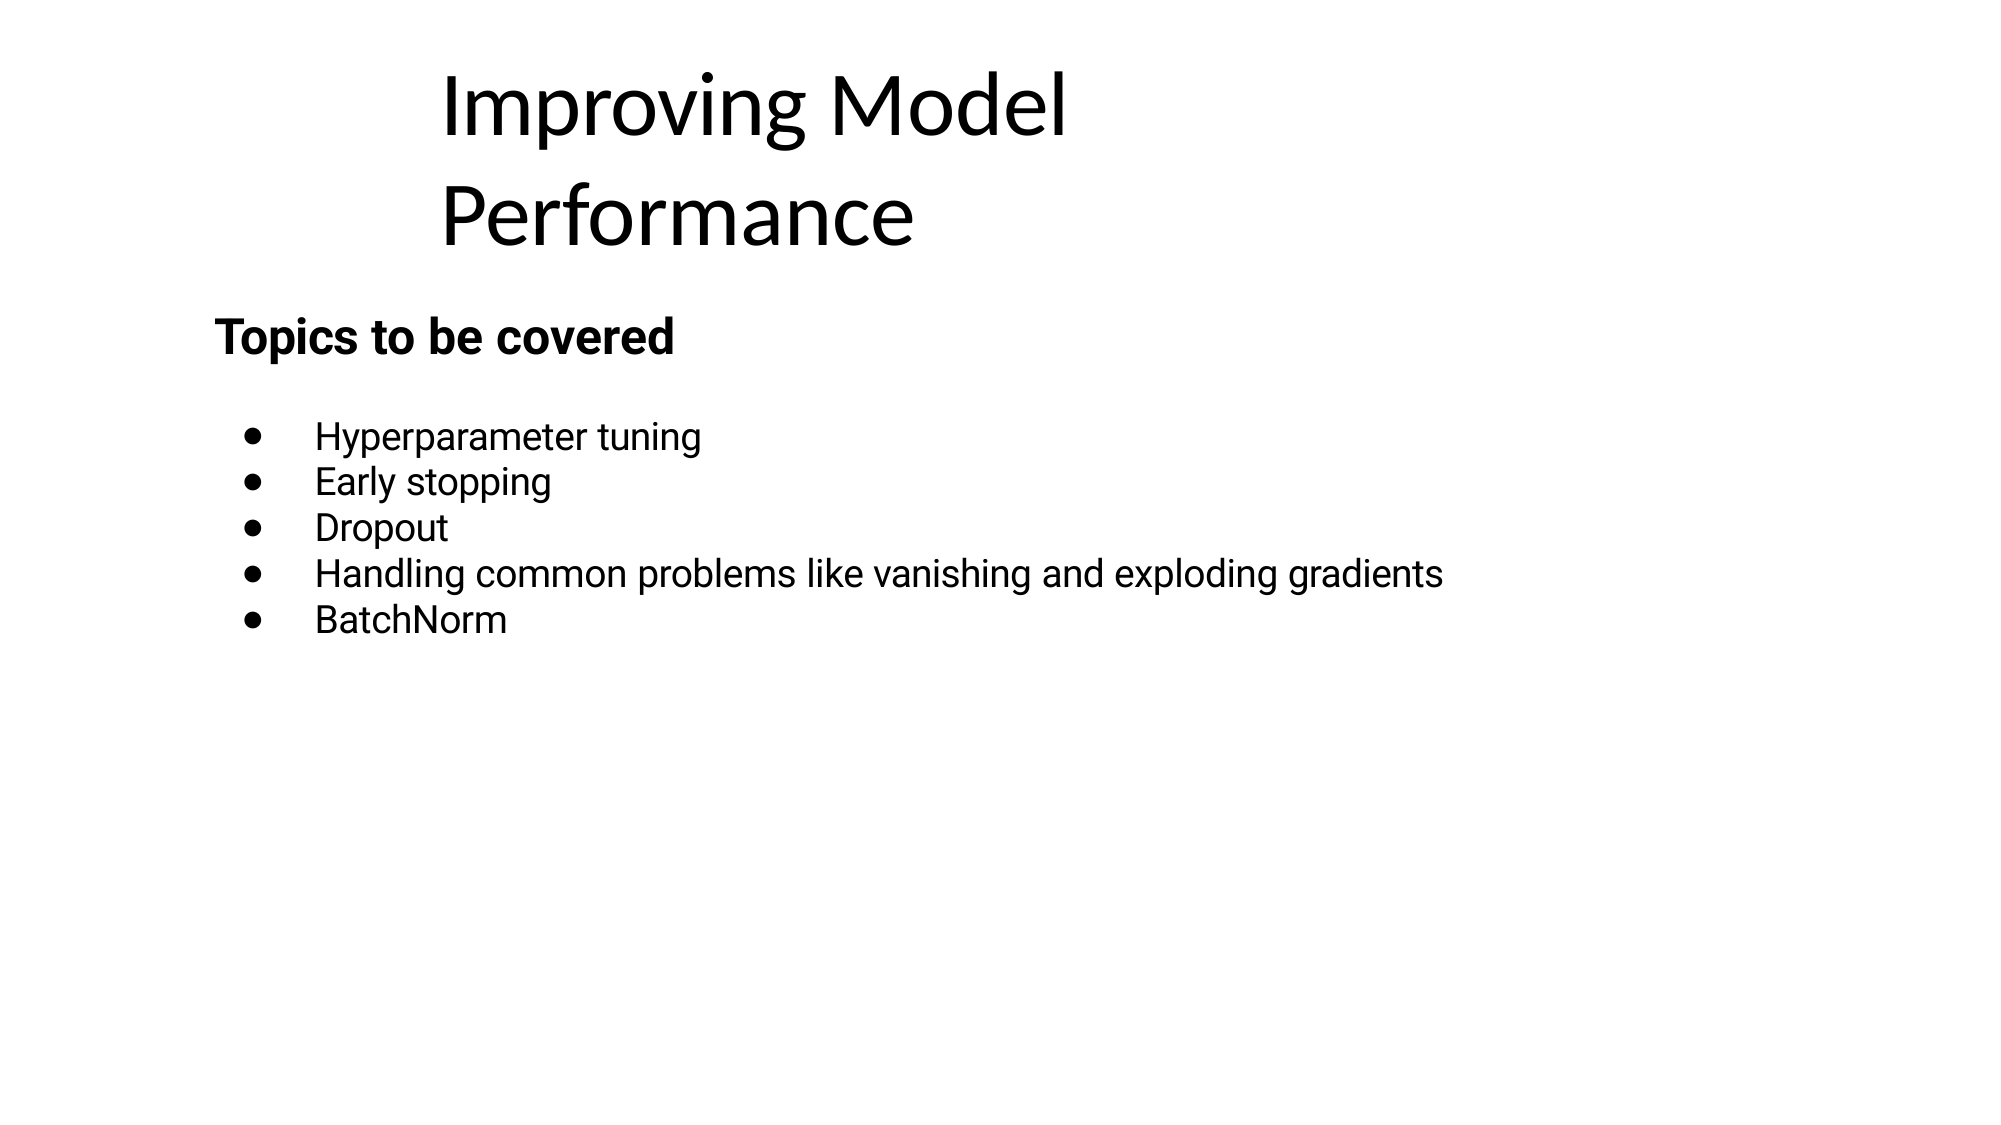

# Improving Model Performance
Topics to be covered
Hyperparameter tuning
Early stopping
Dropout
Handling common problems like vanishing and exploding gradients
BatchNorm